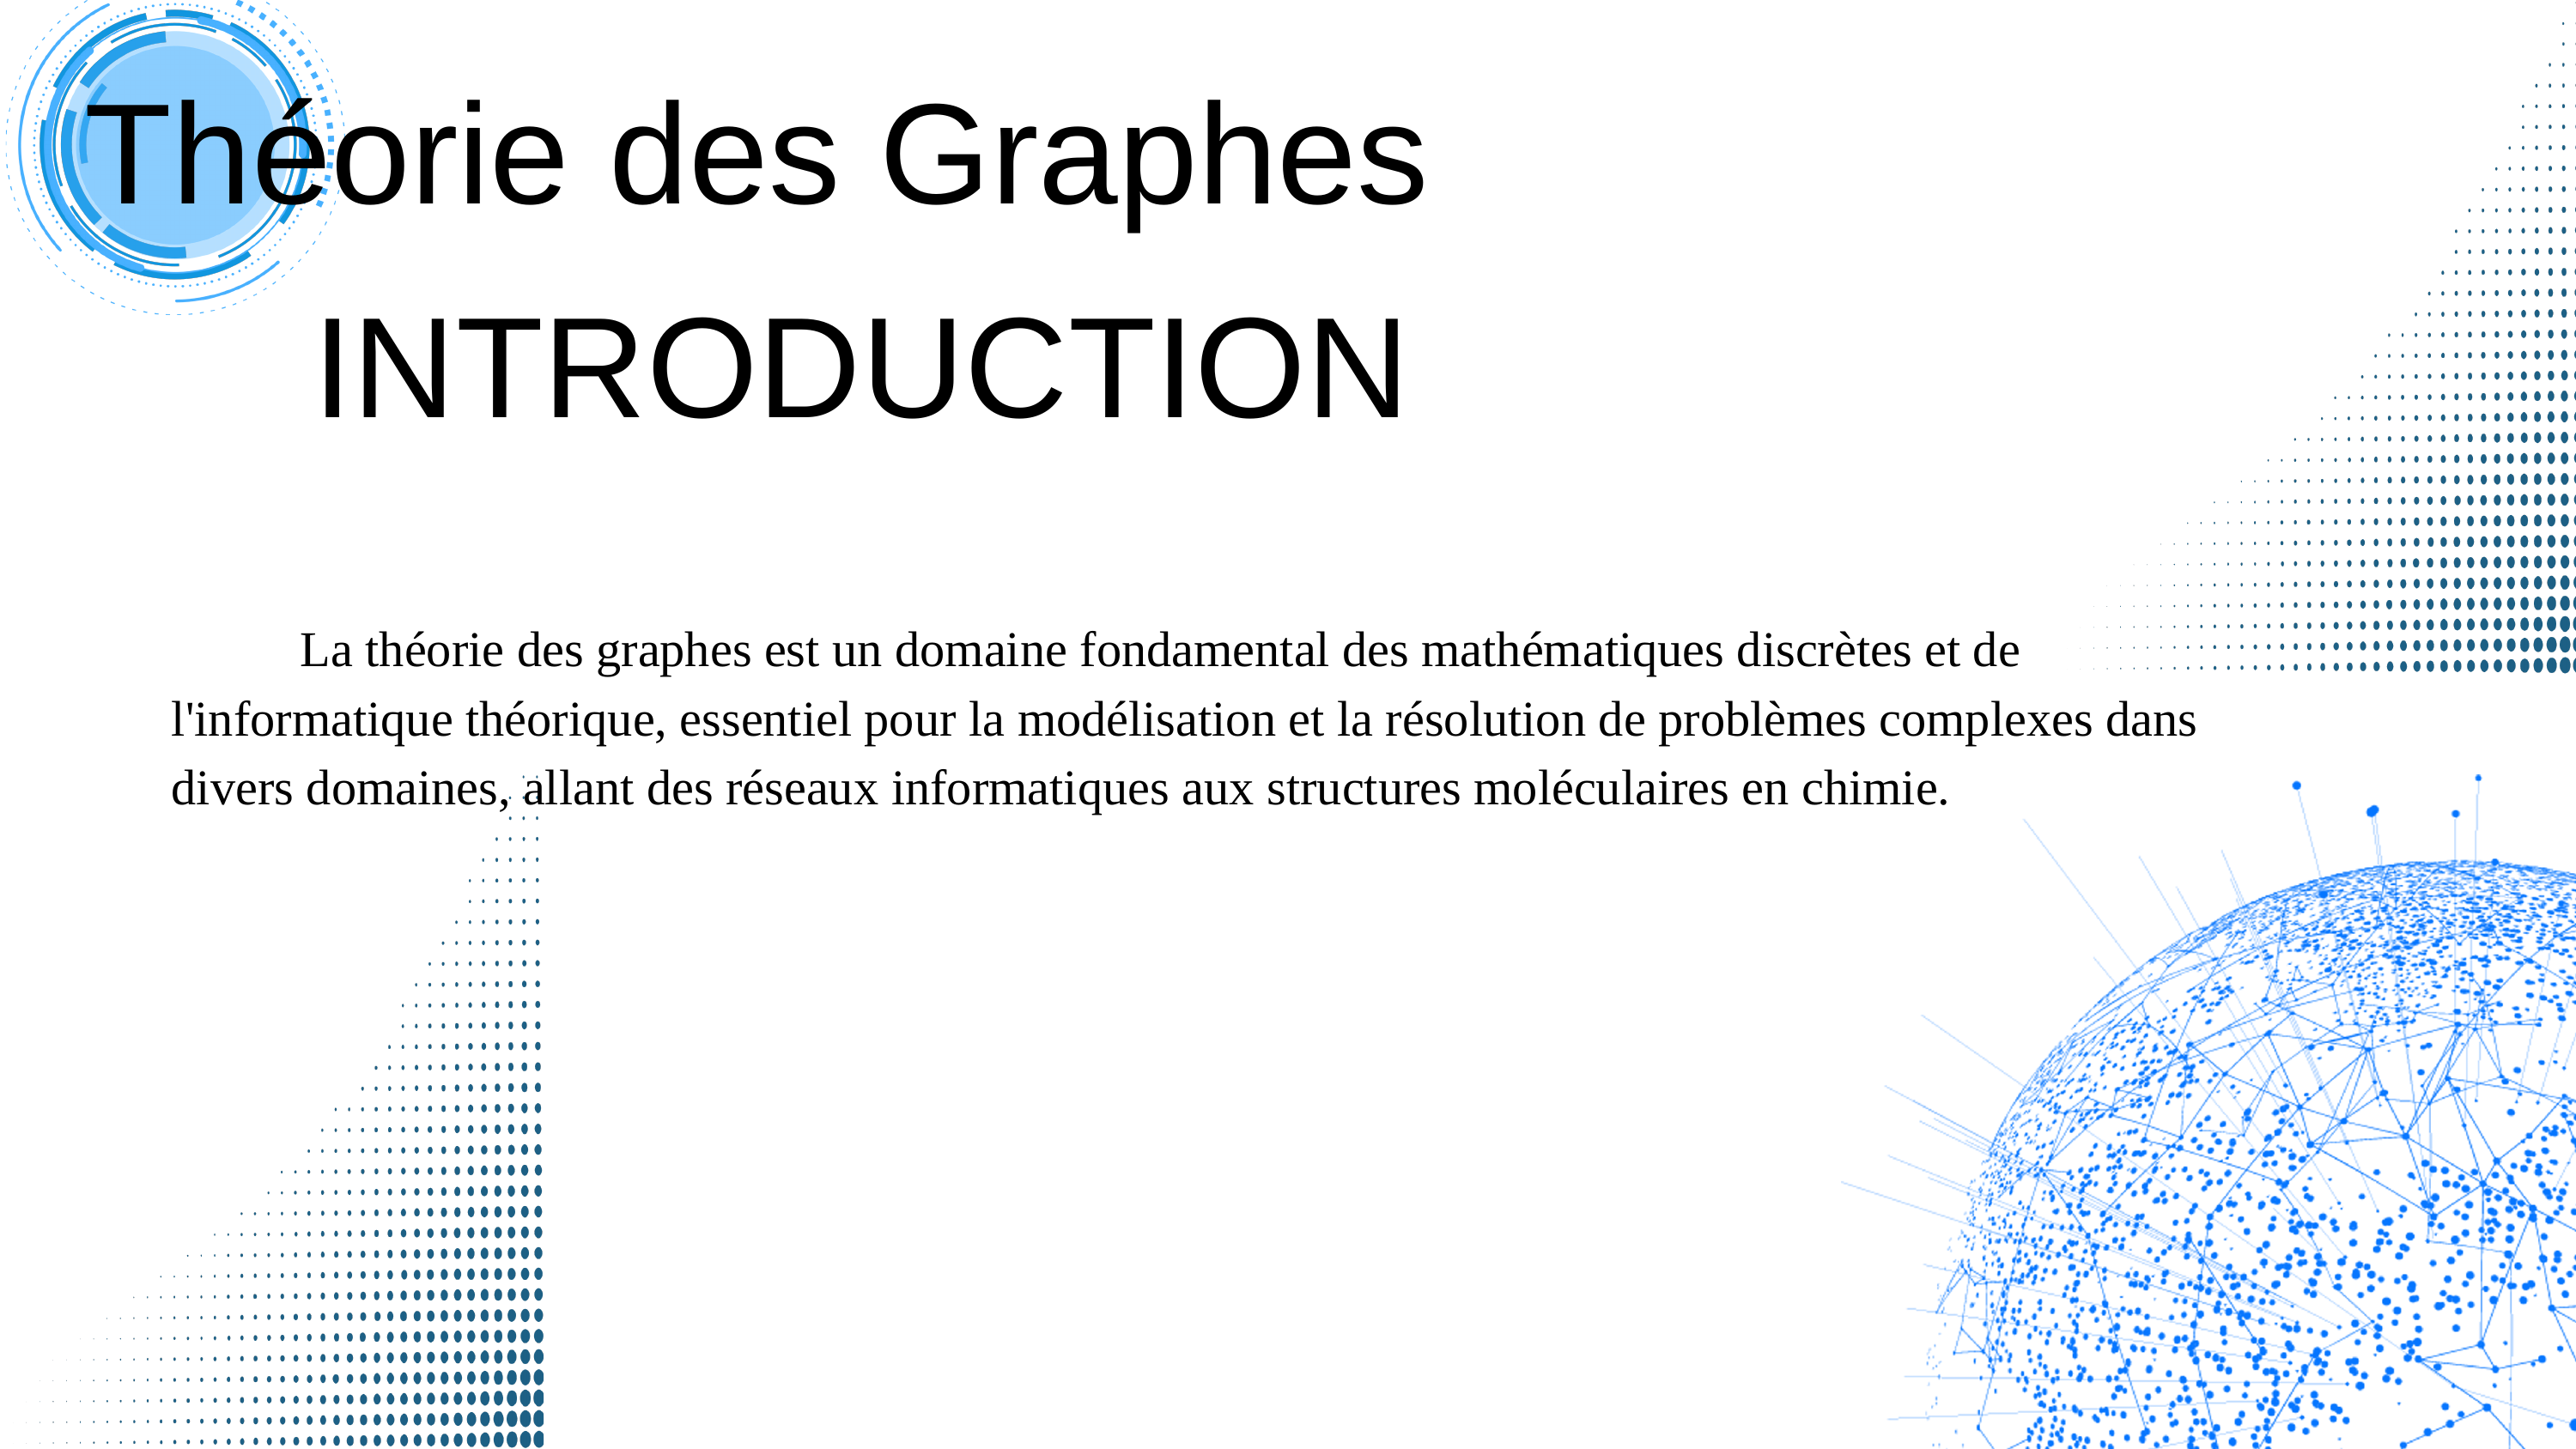

Théorie des Graphes
INTRODUCTION
	La théorie des graphes est un domaine fondamental des mathématiques discrètes et de l'informatique théorique, essentiel pour la modélisation et la résolution de problèmes complexes dans divers domaines, allant des réseaux informatiques aux structures moléculaires en chimie.